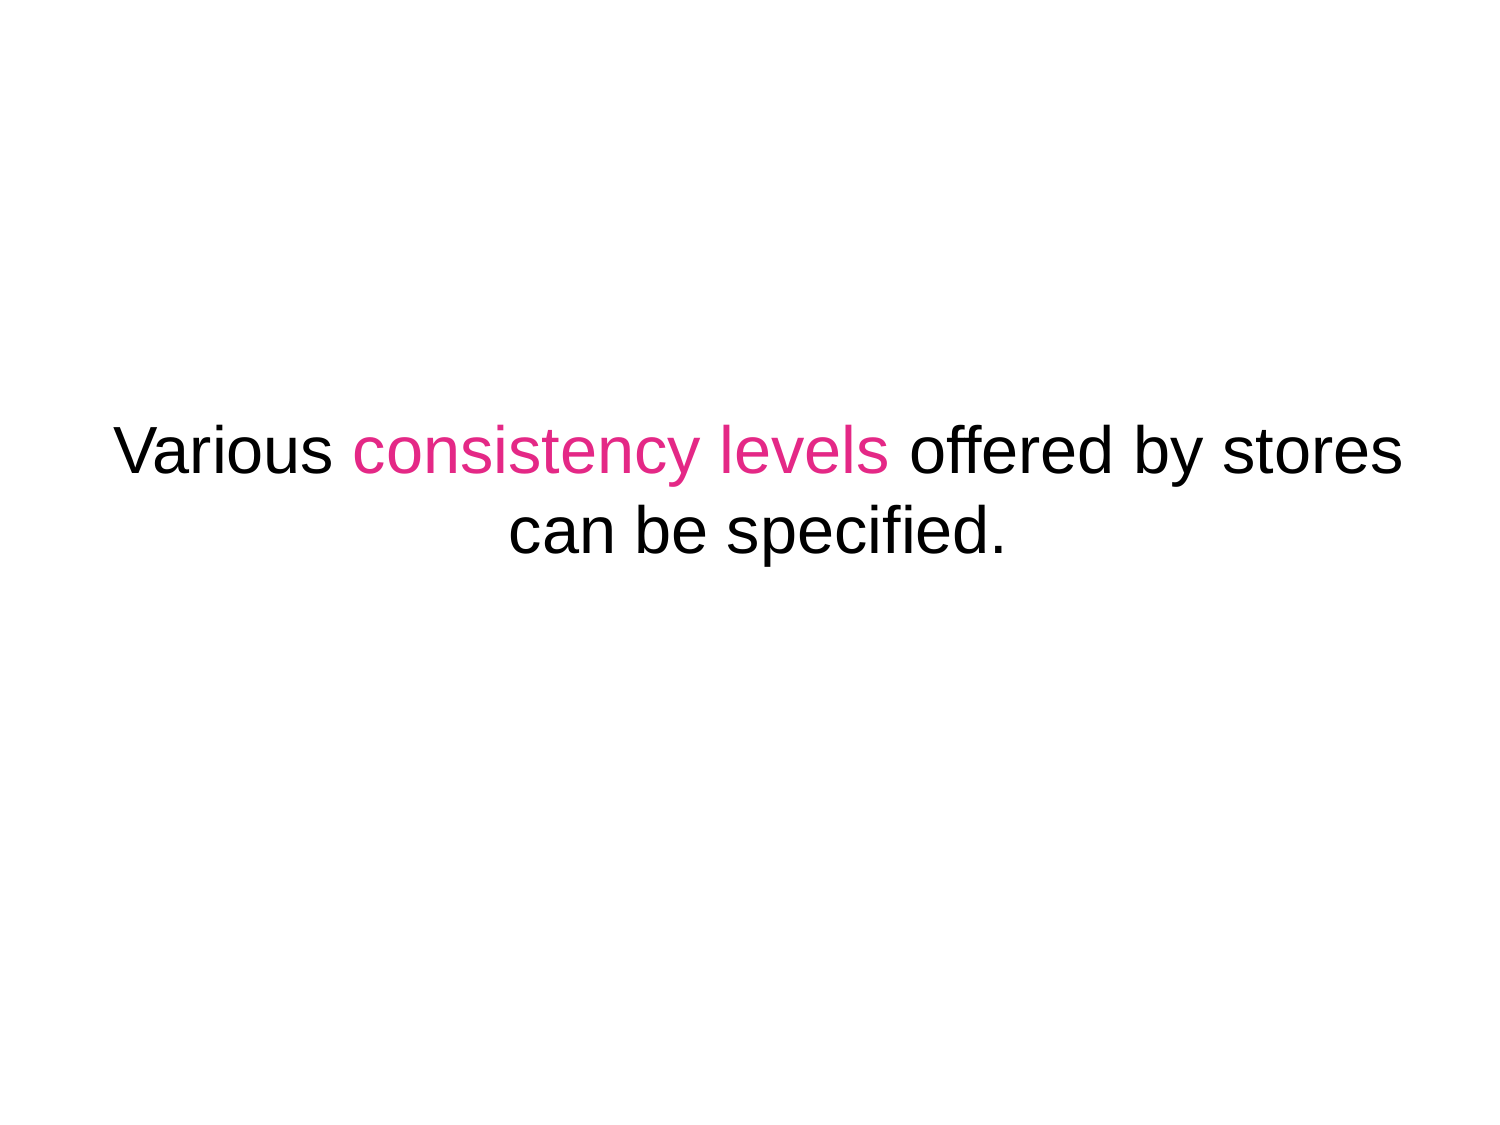

# Various consistency levels offered by stores can be specified.